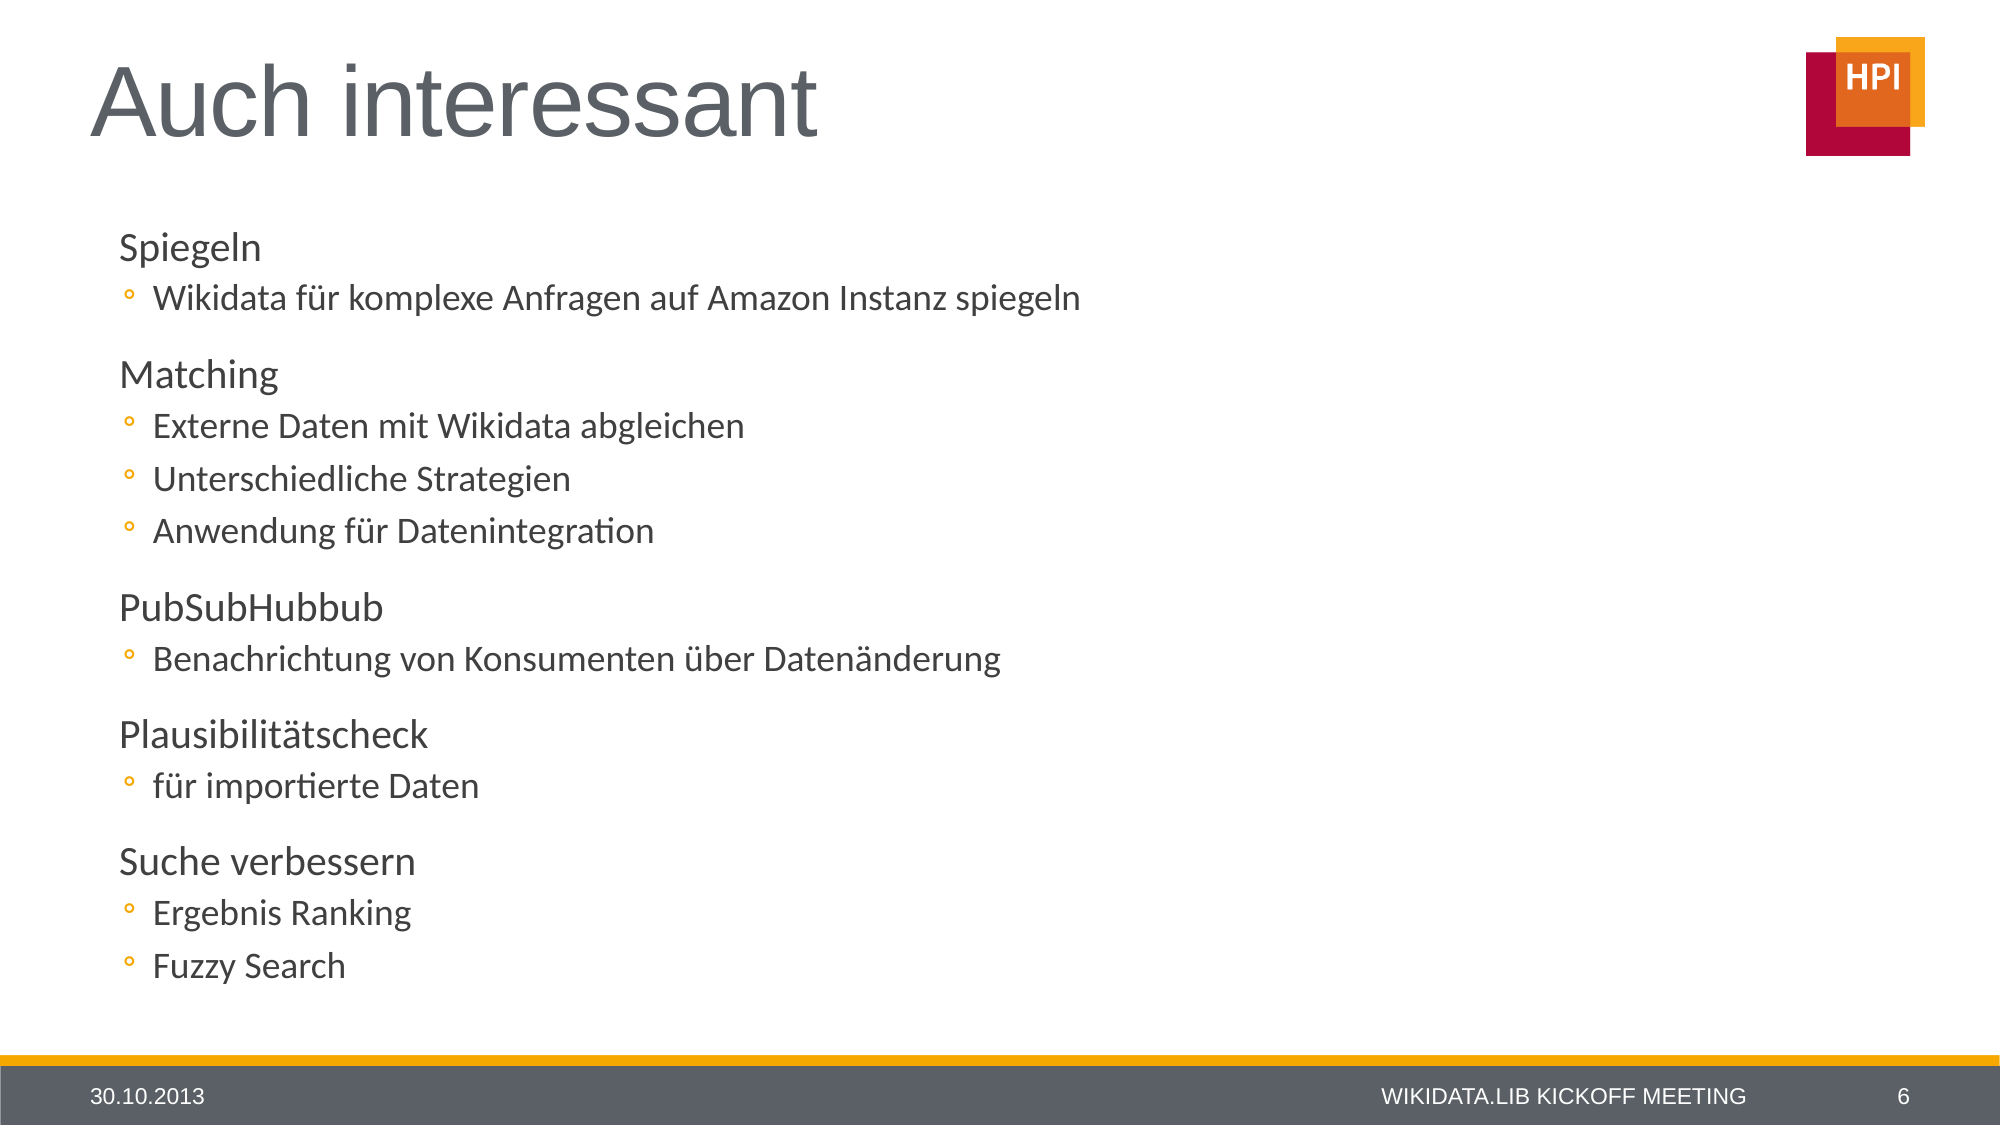

# Auch interessant
Spiegeln
Wikidata für komplexe Anfragen auf Amazon Instanz spiegeln
Matching
Externe Daten mit Wikidata abgleichen
Unterschiedliche Strategien
Anwendung für Datenintegration
PubSubHubbub
Benachrichtung von Konsumenten über Datenänderung
Plausibilitätscheck
für importierte Daten
Suche verbessern
Ergebnis Ranking
Fuzzy Search
30.10.2013
Wikidata.lib Kickoff Meeting
6